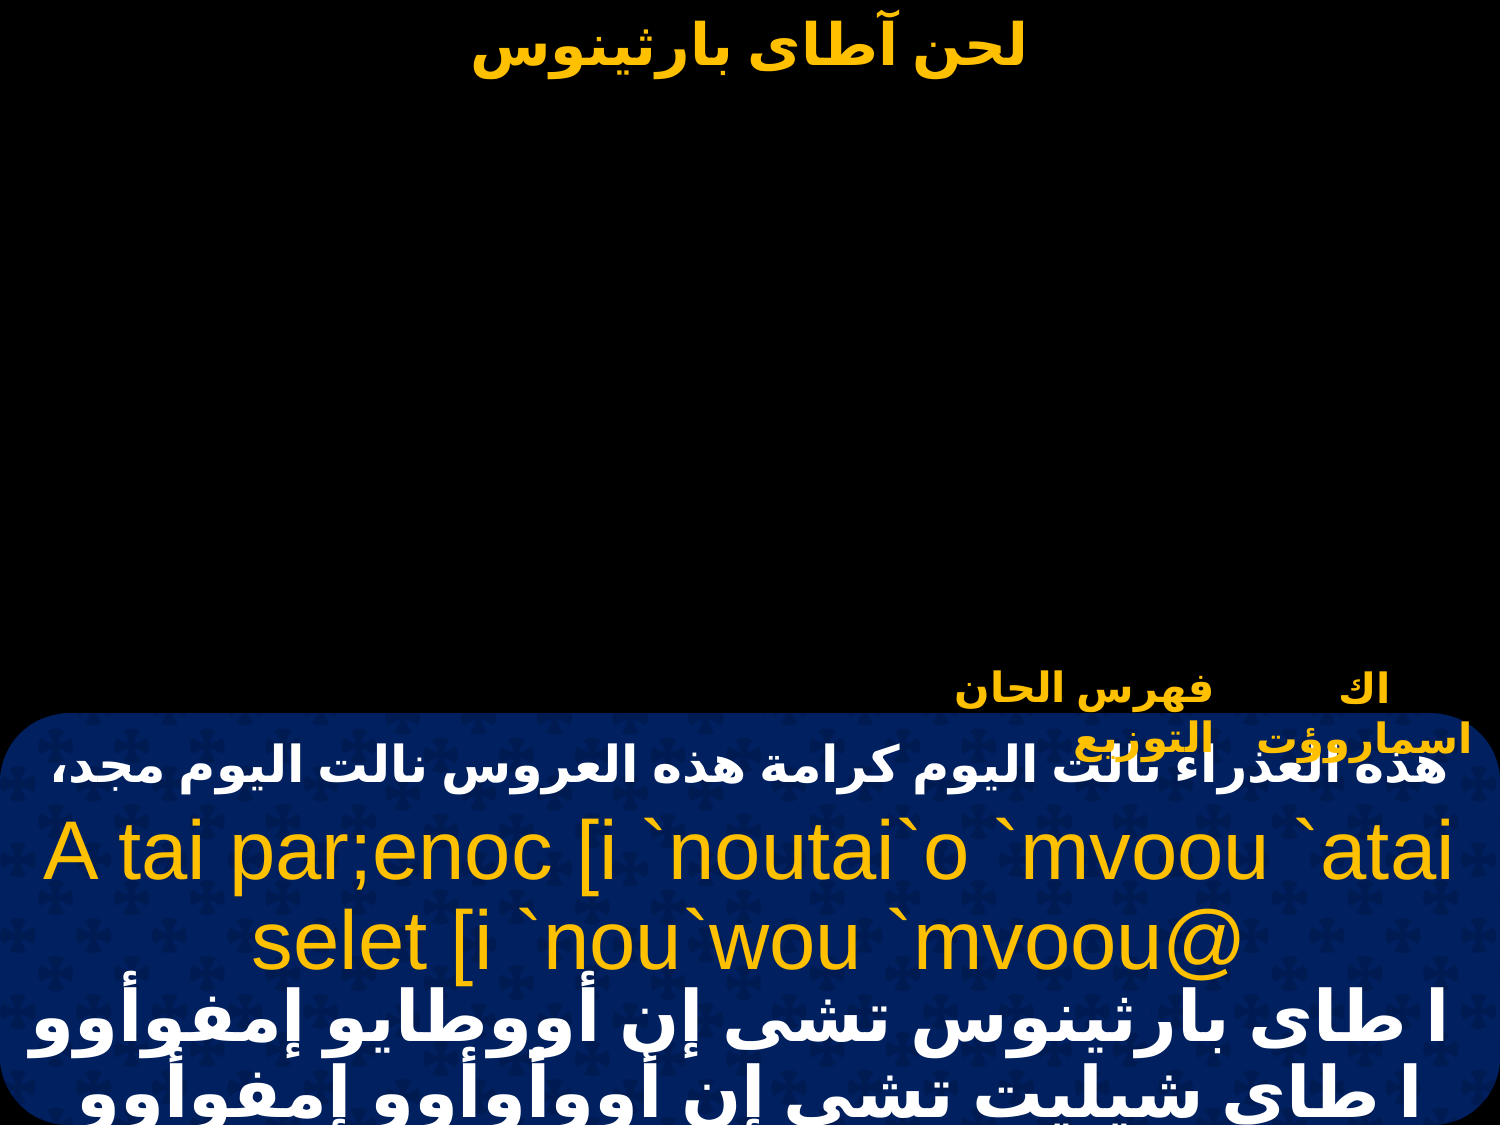

# آطاى بارثينوس
فهرس الحان التوزيع
اك اسماروؤت
هذه العذراء نالت اليوم كرامة هذه العروس نالت اليوم مجد،
A tai par;enoc [i `noutai`o `mvoou `atai selet [i `nou`wou `mvoou@
 ا طاى بارثينوس تشى إن أووطايو إمفوأوو ا طاى شيليت تشى إن أووأوأوو إمفوأوو